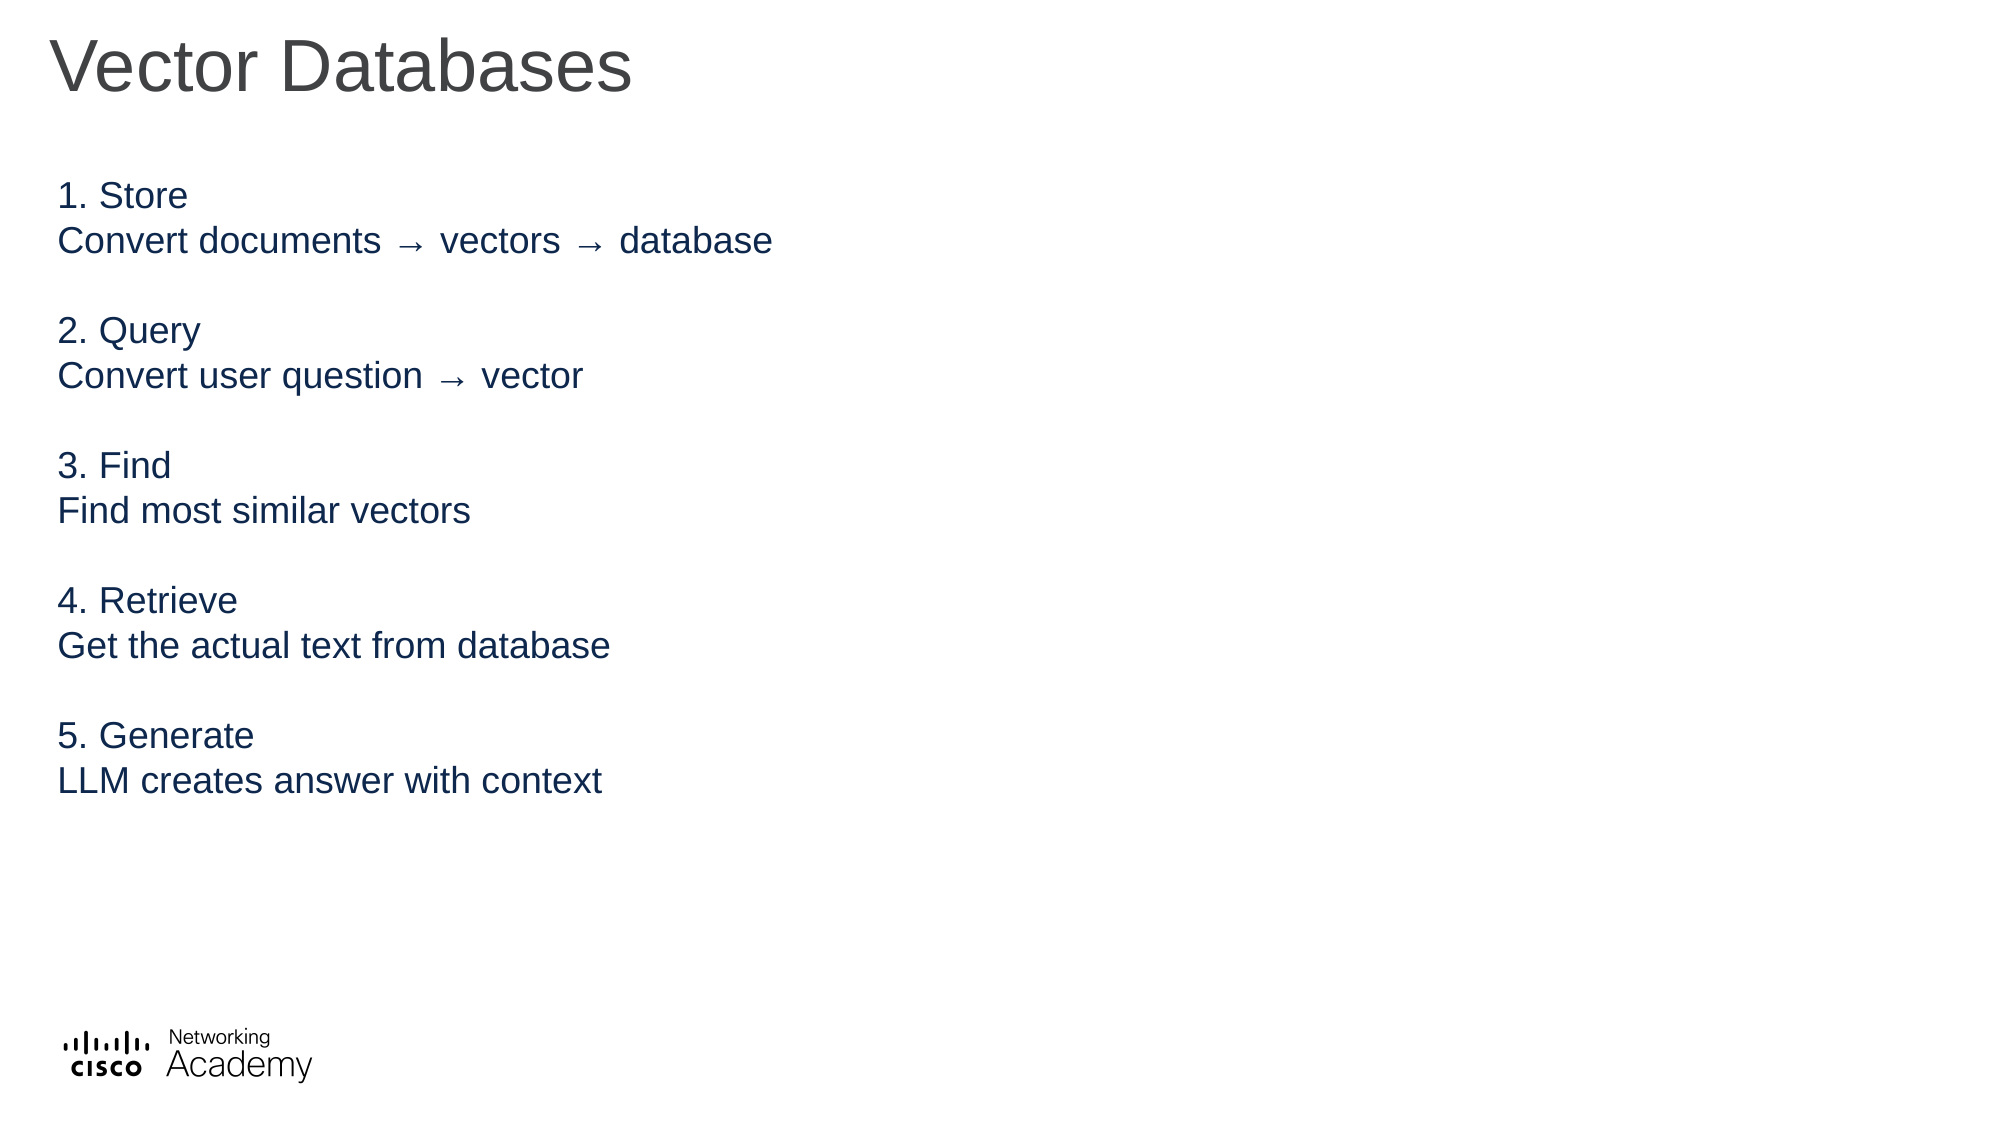

# Vector Databases
1. Store
Convert documents → vectors → database

2. Query
Convert user question → vector

3. Find
Find most similar vectors

4. Retrieve
Get the actual text from database

5. Generate
LLM creates answer with context